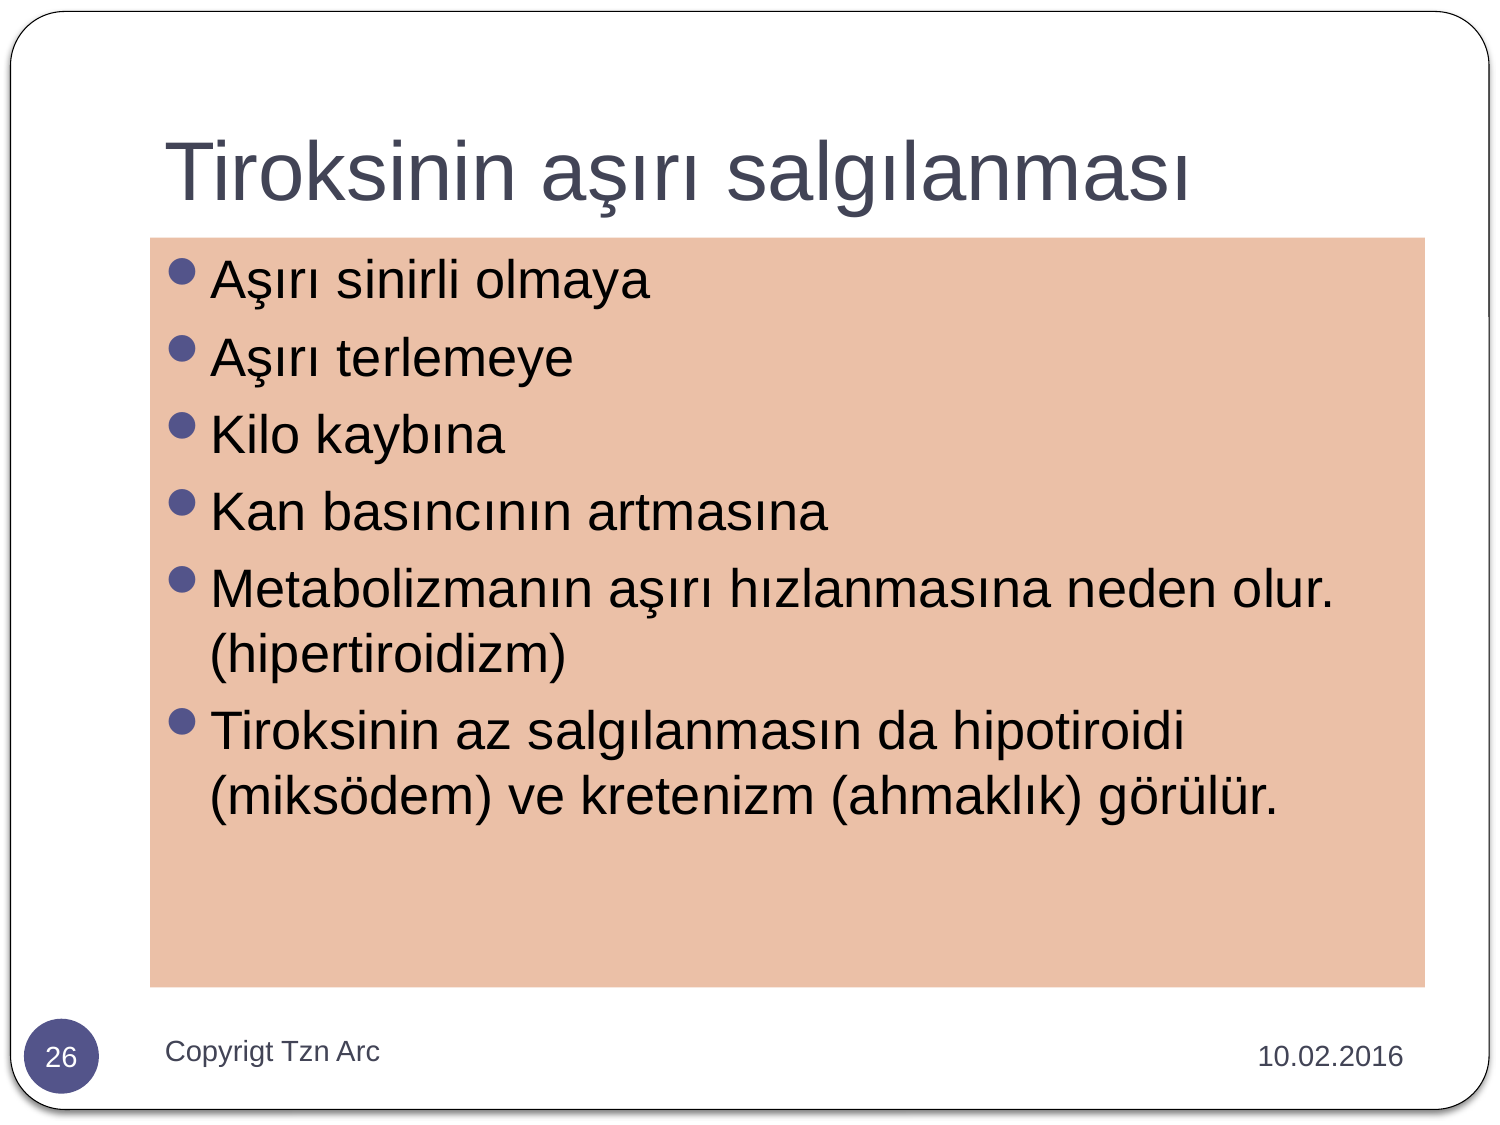

# Tiroksinin aşırı salgılanması
Aşırı sinirli olmaya
Aşırı terlemeye
Kilo kaybına
Kan basıncının artmasına
Metabolizmanın aşırı hızlanmasına neden olur.(hipertiroidizm)
Tiroksinin az salgılanmasın da hipotiroidi (miksödem) ve kretenizm (ahmaklık) görülür.
Copyrigt Tzn Arc
10.02.2016
26